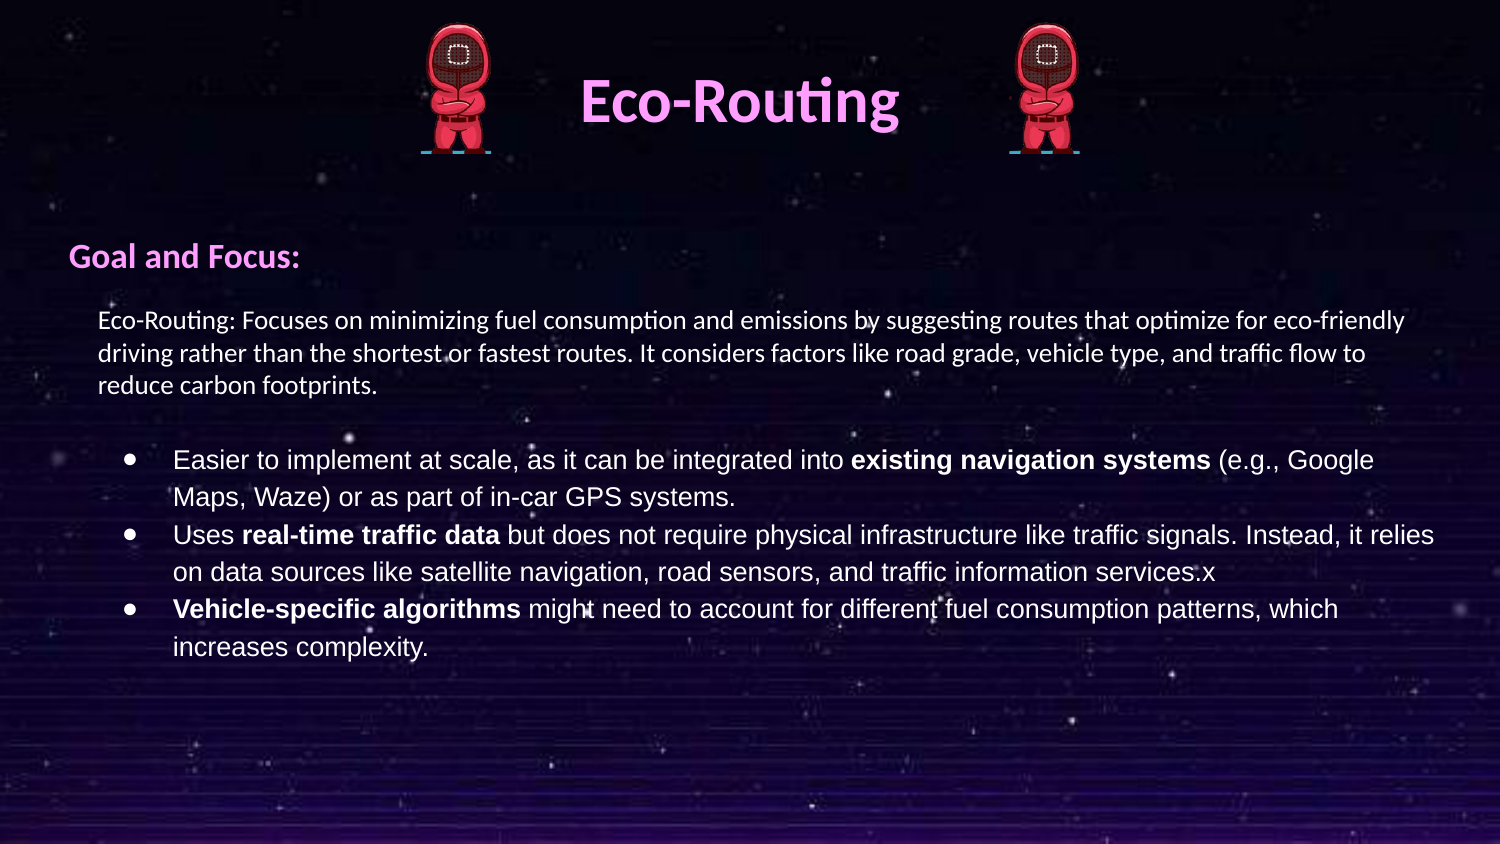

Eco-Routing
Goal and Focus:
Eco-Routing: Focuses on minimizing fuel consumption and emissions by suggesting routes that optimize for eco-friendly driving rather than the shortest or fastest routes. It considers factors like road grade, vehicle type, and traffic flow to reduce carbon footprints.

Easier to implement at scale, as it can be integrated into existing navigation systems (e.g., Google Maps, Waze) or as part of in-car GPS systems.
Uses real-time traffic data but does not require physical infrastructure like traffic signals. Instead, it relies on data sources like satellite navigation, road sensors, and traffic information services.x
Vehicle-specific algorithms might need to account for different fuel consumption patterns, which increases complexity.